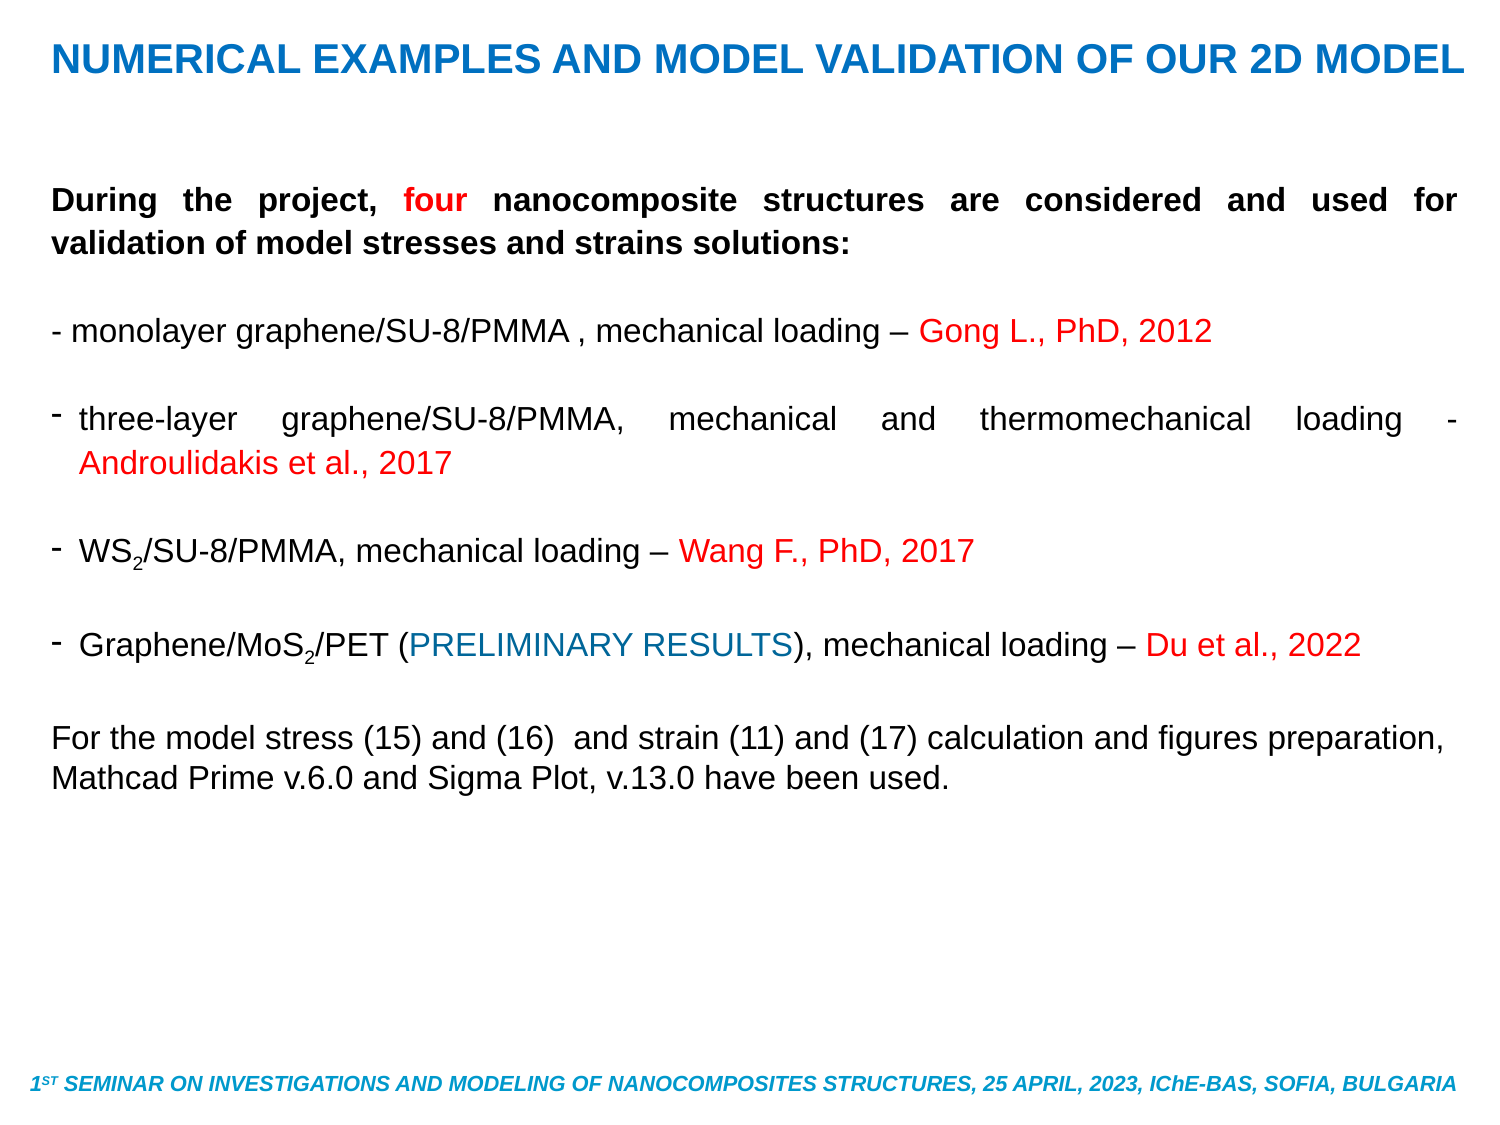

NUMERICAL EXAMPLES AND MODEL VALIDATION of our 2d model
During the project, four nanocomposite structures are considered and used for validation of model stresses and strains solutions:

- monolayer graphene/SU-8/PMMA , mechanical loading – Gong L., PhD, 2012

three-layer graphene/SU-8/PMMA, mechanical and thermomechanical loading - Androulidakis et al., 2017

WS2/SU-8/PMMA, mechanical loading – Wang F., PhD, 2017

Graphene/MoS2/PET (PRELIMINARY RESULTS), mechanical loading – Du et al., 2022
For the model stress (15) and (16)  and strain (11) and (17) calculation and figures preparation, Mathcad Prime v.6.0 and Sigma Plot, v.13.0 have been used.
1ST SEMINAR ON INVESTIGATIONS AND MODELING OF NANOCOMPOSITES STRUCTURES, 25 APRIL, 2023, IChE-BAS, SOFIA, BULGARIA